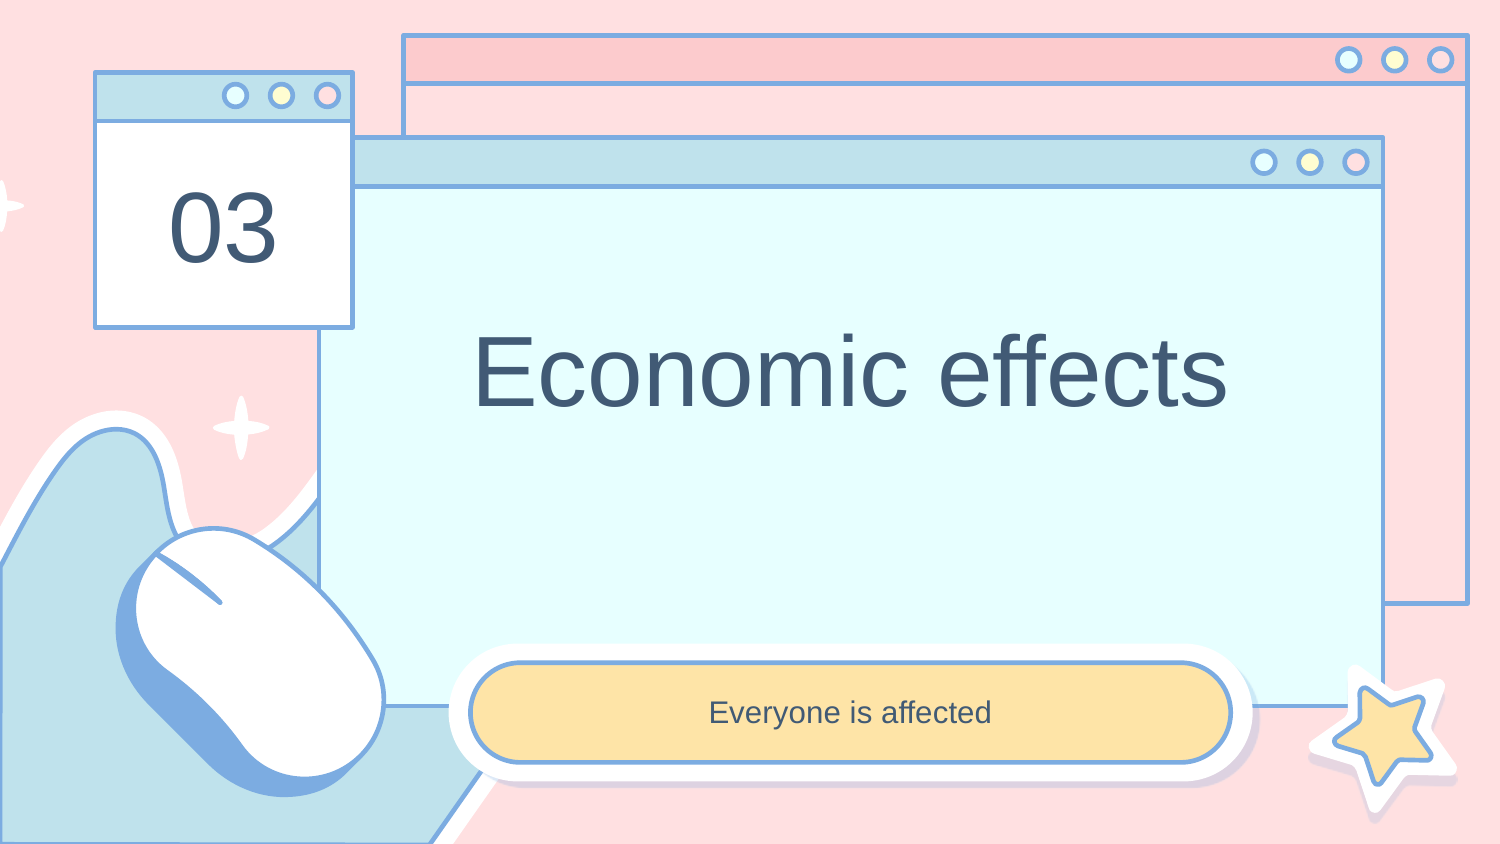

03
# Economic effects

Everyone is affected